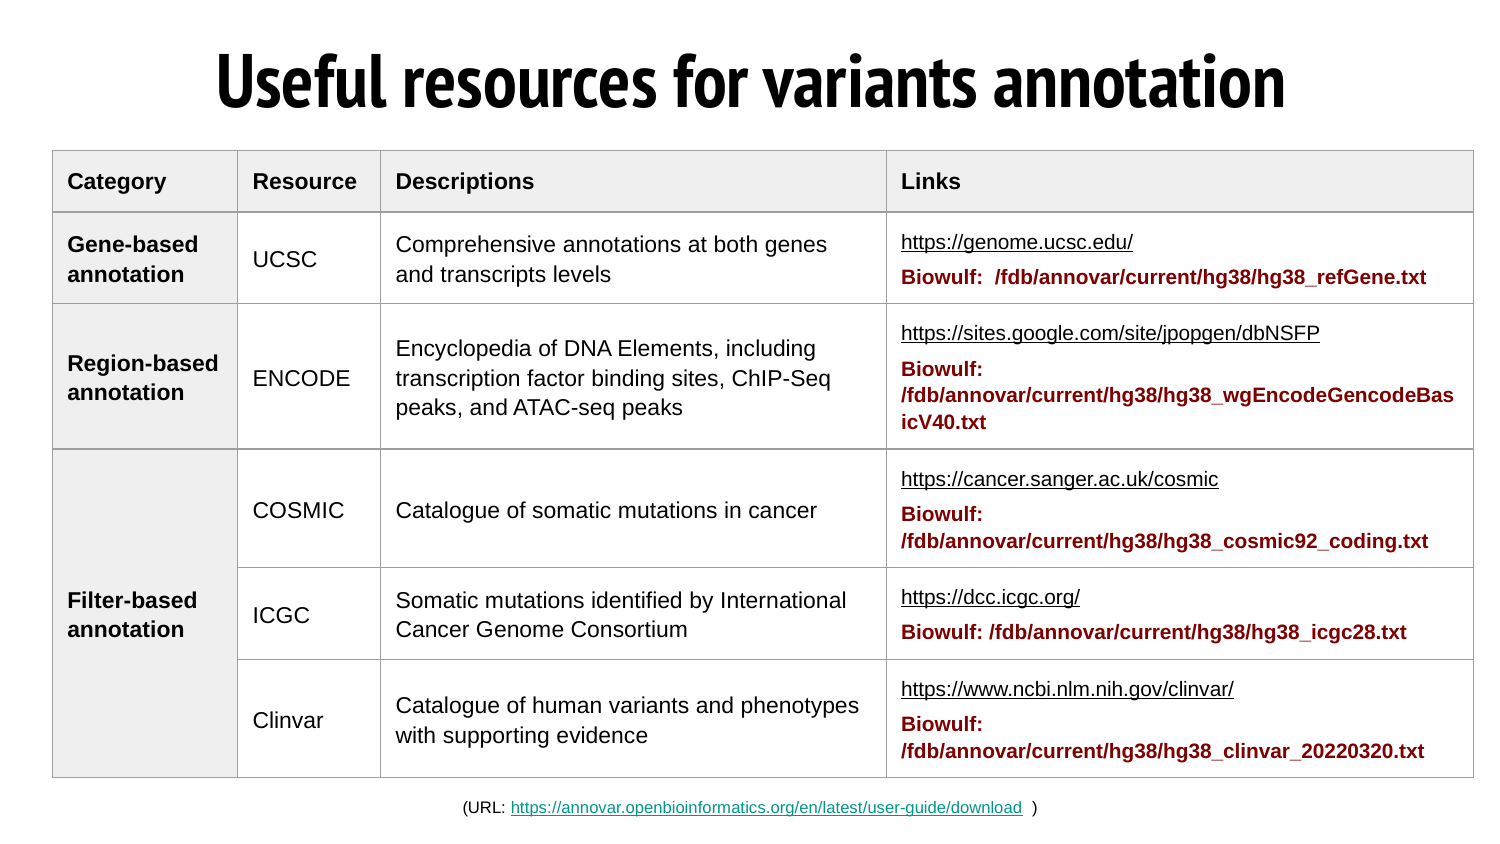

# Useful resources for variants annotation
| Category | Resource | Descriptions | Links |
| --- | --- | --- | --- |
| Gene-based annotation | UCSC | Comprehensive annotations at both genes and transcripts levels | https://genome.ucsc.edu/ Biowulf: /fdb/annovar/current/hg38/hg38\_refGene.txt |
| Region-based annotation | ENCODE | Encyclopedia of DNA Elements, including transcription factor binding sites, ChIP-Seq peaks, and ATAC-seq peaks | https://sites.google.com/site/jpopgen/dbNSFP Biowulf: /fdb/annovar/current/hg38/hg38\_wgEncodeGencodeBasicV40.txt |
| Filter-based annotation | COSMIC | Catalogue of somatic mutations in cancer | https://cancer.sanger.ac.uk/cosmic Biowulf: /fdb/annovar/current/hg38/hg38\_cosmic92\_coding.txt |
|  | ICGC | Somatic mutations identified by International Cancer Genome Consortium | https://dcc.icgc.org/ Biowulf: /fdb/annovar/current/hg38/hg38\_icgc28.txt |
|  | Clinvar | Catalogue of human variants and phenotypes with supporting evidence | https://www.ncbi.nlm.nih.gov/clinvar/ Biowulf: /fdb/annovar/current/hg38/hg38\_clinvar\_20220320.txt |
(URL: https://annovar.openbioinformatics.org/en/latest/user-guide/download  )